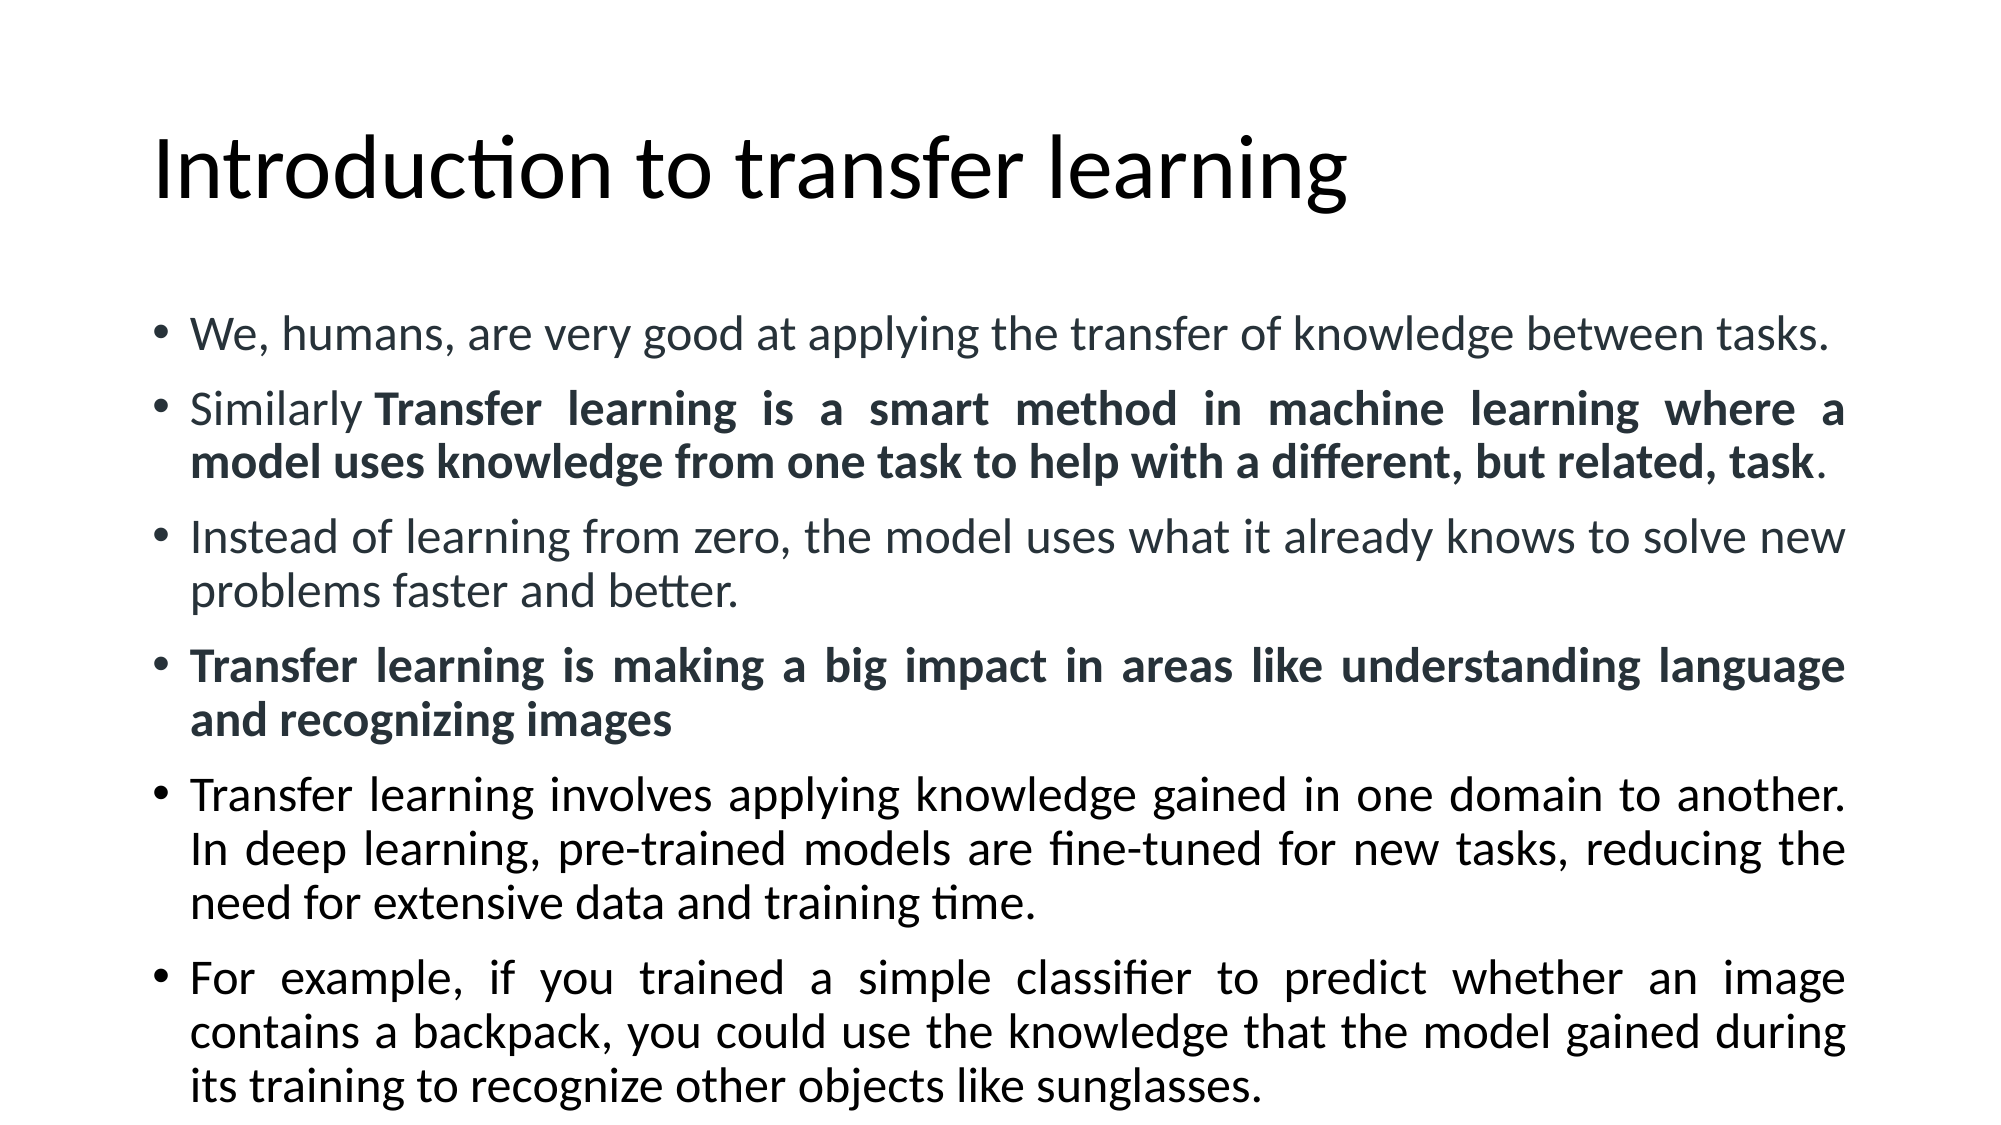

# Introduction to transfer learning
We, humans, are very good at applying the transfer of knowledge between tasks.
Similarly Transfer learning is a smart method in machine learning where a model uses knowledge from one task to help with a different, but related, task.
Instead of learning from zero, the model uses what it already knows to solve new problems faster and better.
Transfer learning is making a big impact in areas like understanding language and recognizing images
Transfer learning involves applying knowledge gained in one domain to another. In deep learning, pre-trained models are fine-tuned for new tasks, reducing the need for extensive data and training time.
For example, if you trained a simple classifier to predict whether an image contains a backpack, you could use the knowledge that the model gained during its training to recognize other objects like sunglasses.